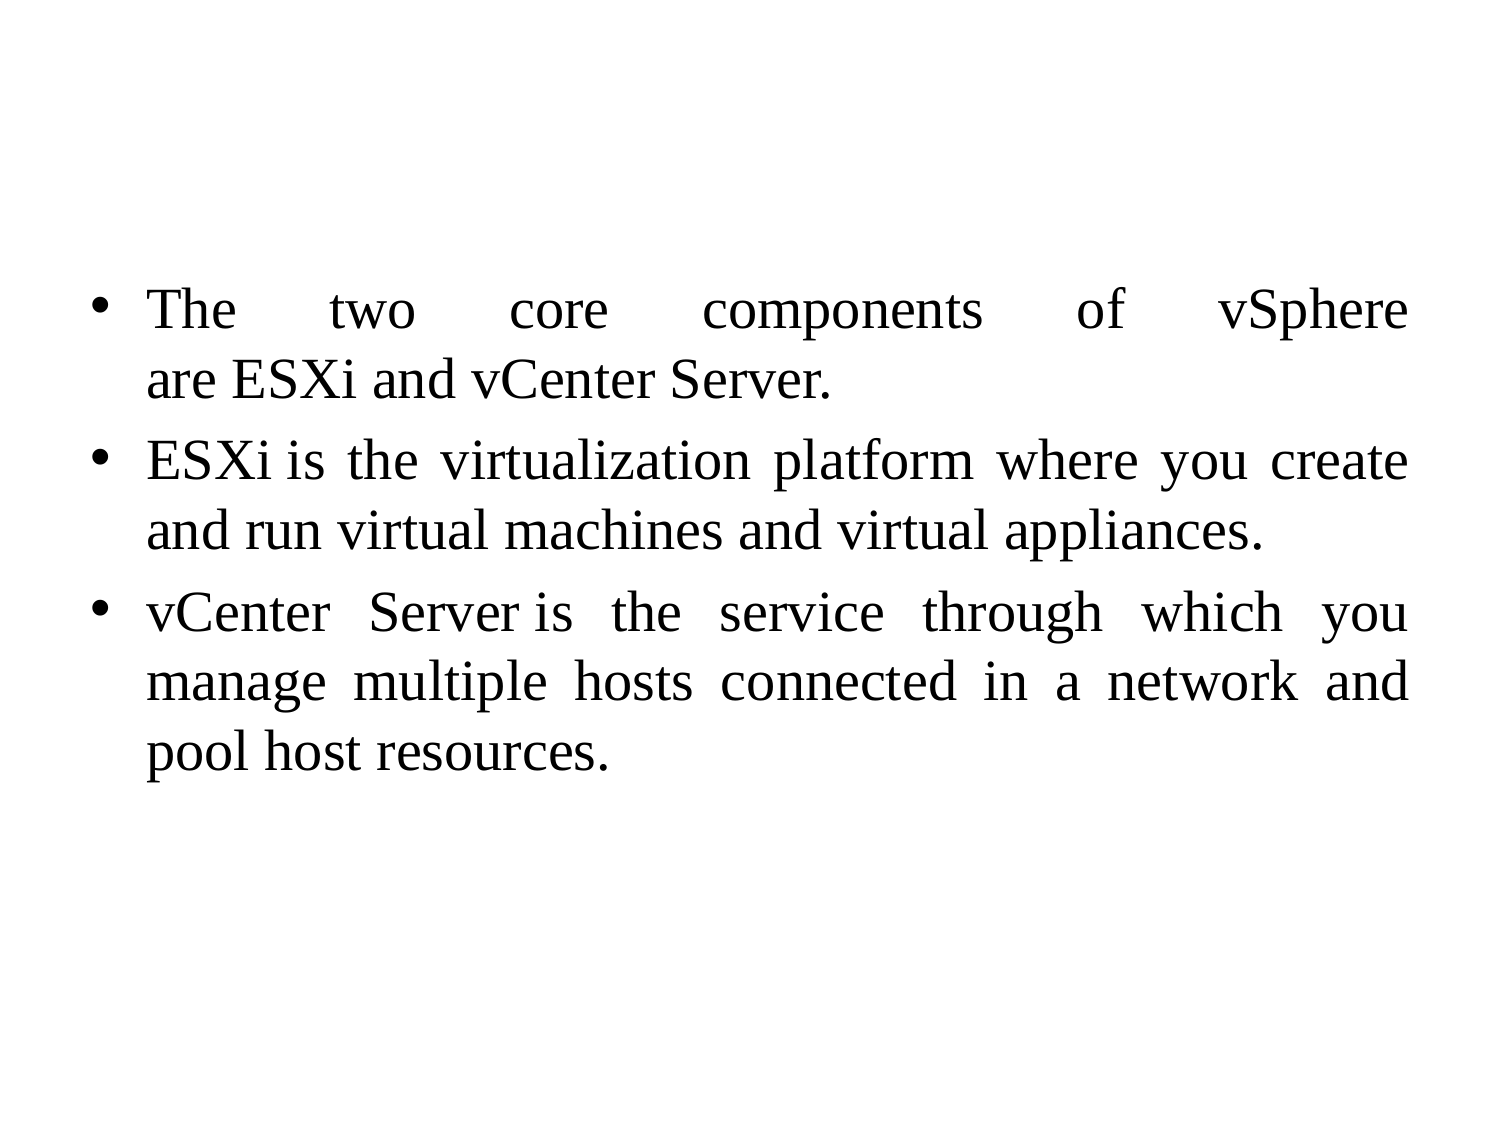

The two core components of vSphere are ESXi and vCenter Server.
ESXi is the virtualization platform where you create and run virtual machines and virtual appliances.
vCenter Server is the service through which you manage multiple hosts connected in a network and pool host resources.